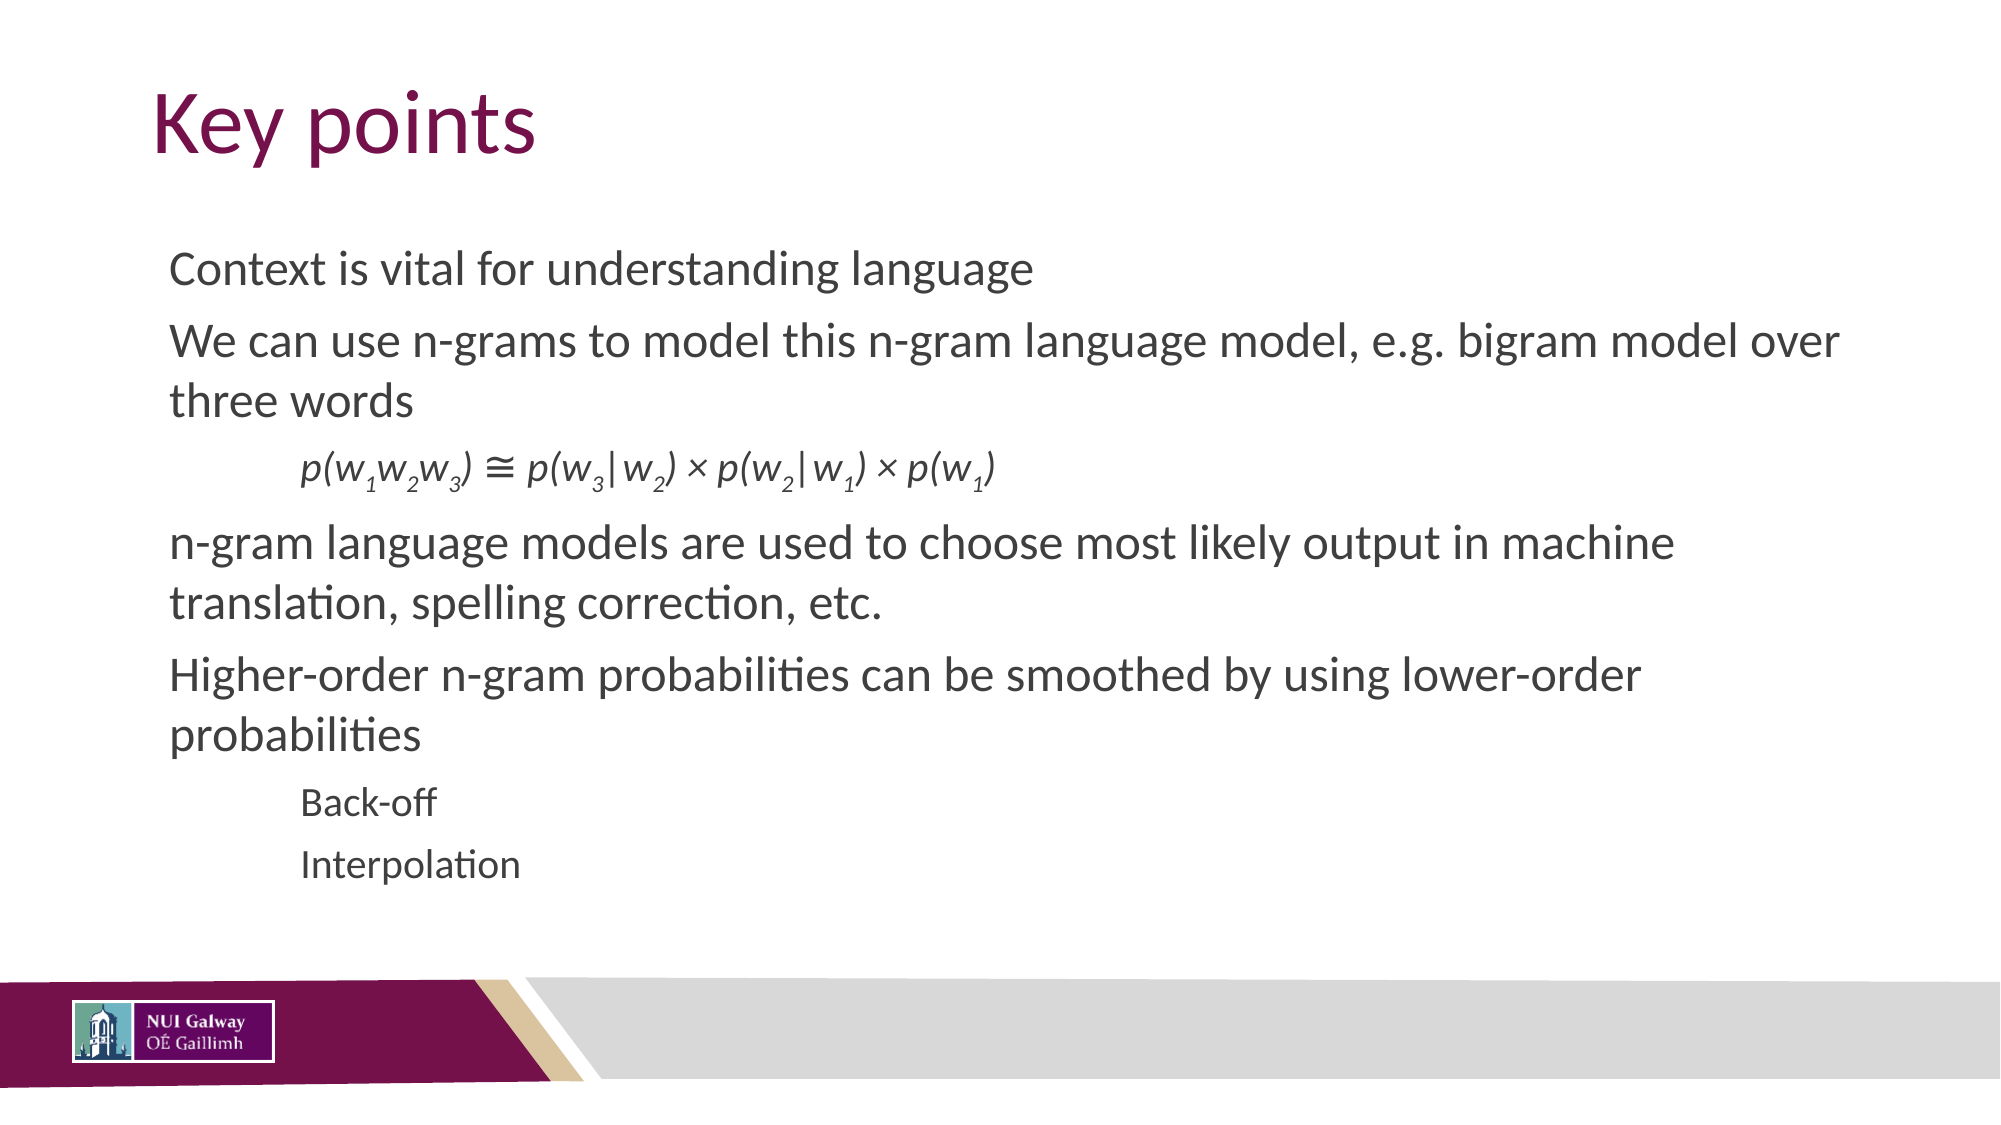

# Key points
Context is vital for understanding language
We can use n-grams to model this n-gram language model, e.g. bigram model over three words
p(w1w2w3) ≅ p(w3|w2) × p(w2|w1) × p(w1)
n-gram language models are used to choose most likely output in machine translation, spelling correction, etc.
Higher-order n-gram probabilities can be smoothed by using lower-order probabilities
Back-off
Interpolation